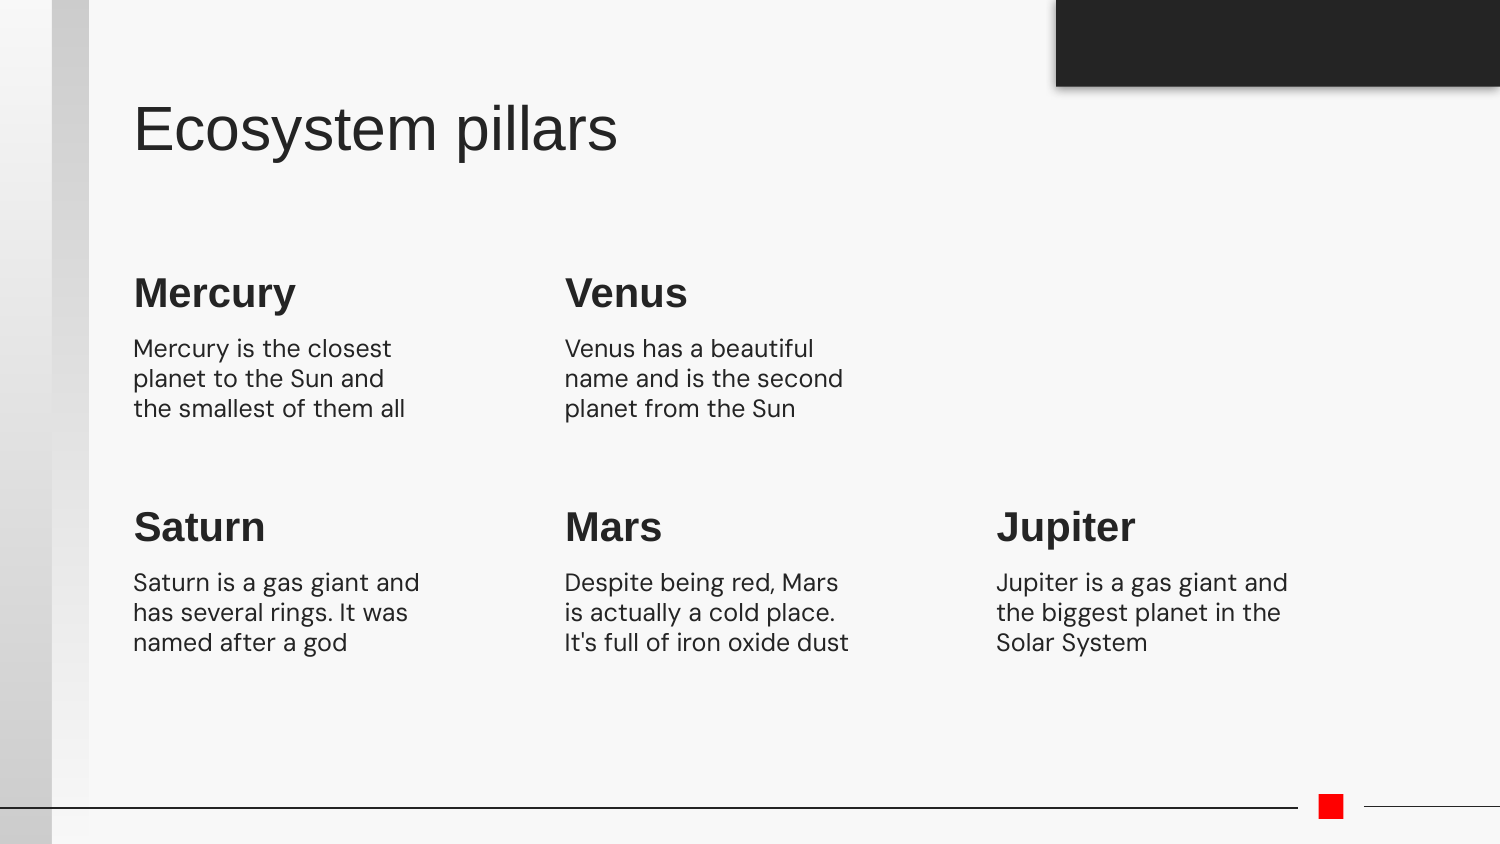

# Ecosystem pillars
Mercury
Venus
Mercury is the closest planet to the Sun and the smallest of them all

Venus has a beautiful name and is the second planet from the Sun
Jupiter
Saturn
Mars
Jupiter is a gas giant and the biggest planet in the Solar System
Saturn is a gas giant and has several rings. It was named after a god

Despite being red, Mars is actually a cold place. It's full of iron oxide dust